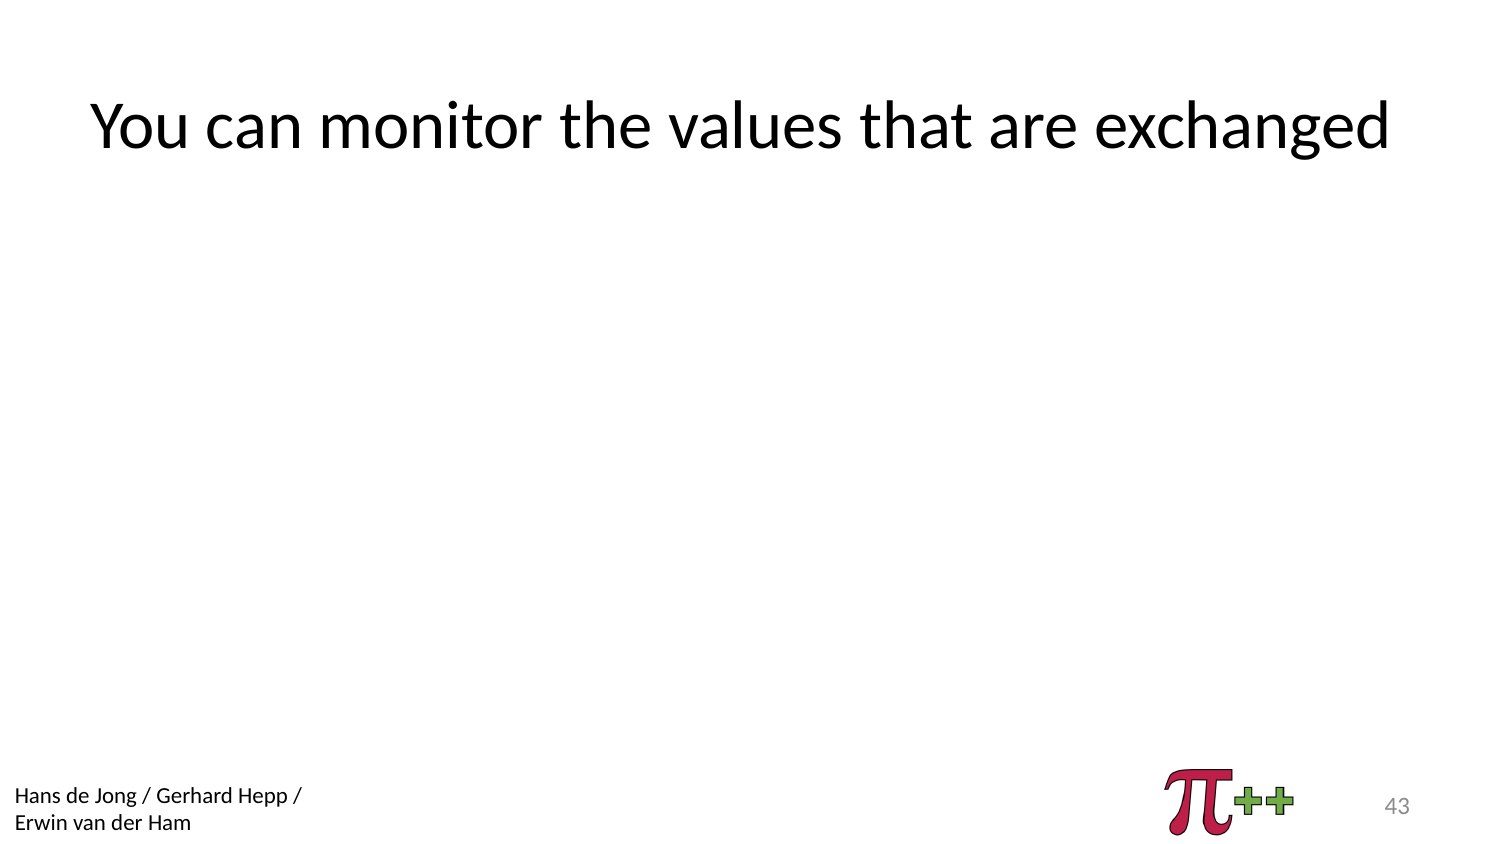

# You can monitor the values that are exchanged

43